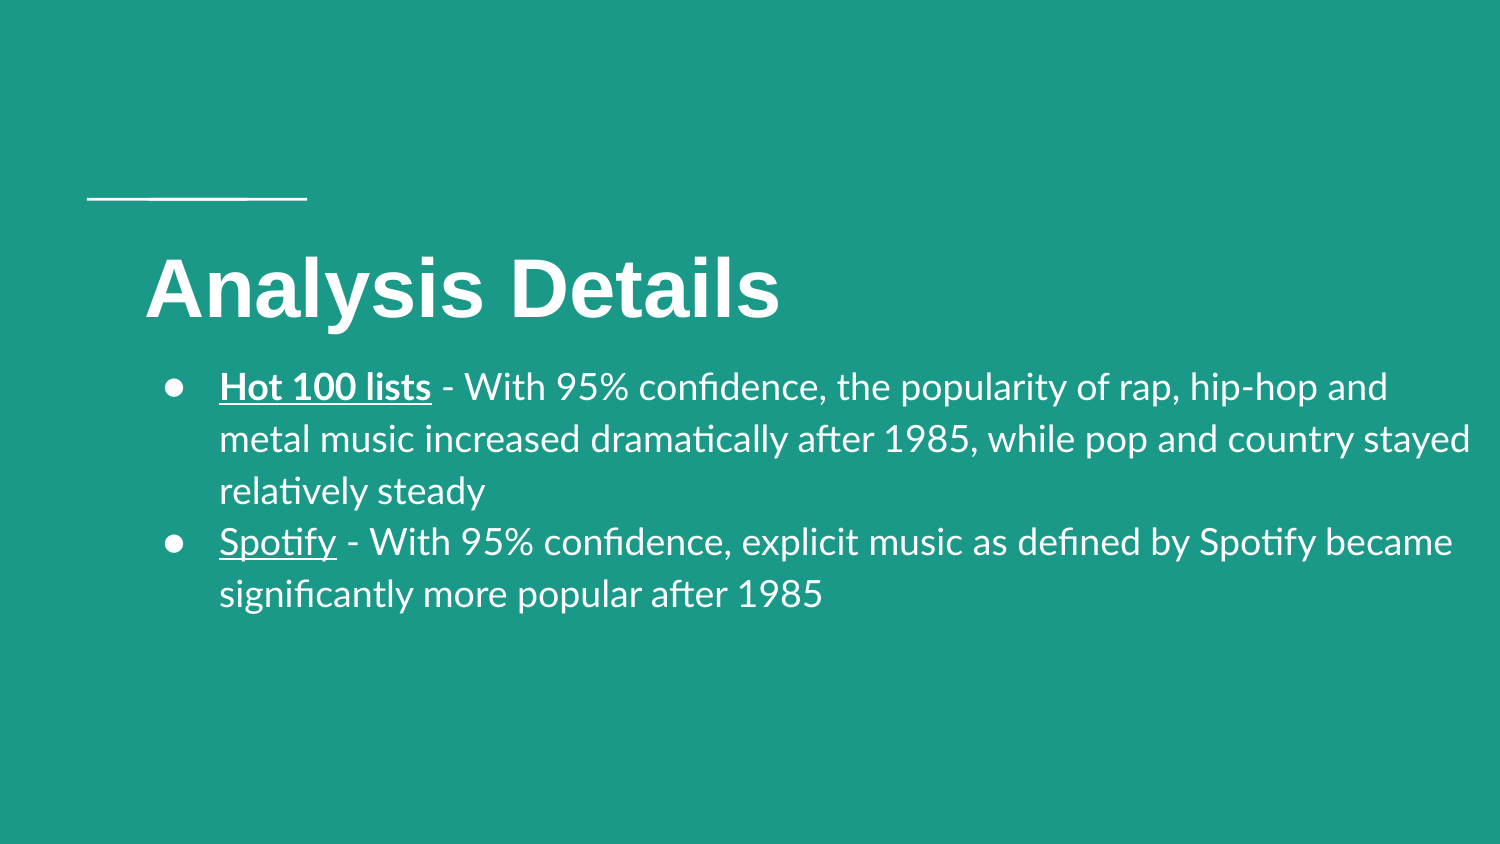

# Analysis Details

Hot 100 lists - With 95% confidence, the popularity of rap, hip-hop and metal music increased dramatically after 1985, while pop and country stayed relatively steady
Spotify - With 95% confidence, explicit music as defined by Spotify became significantly more popular after 1985